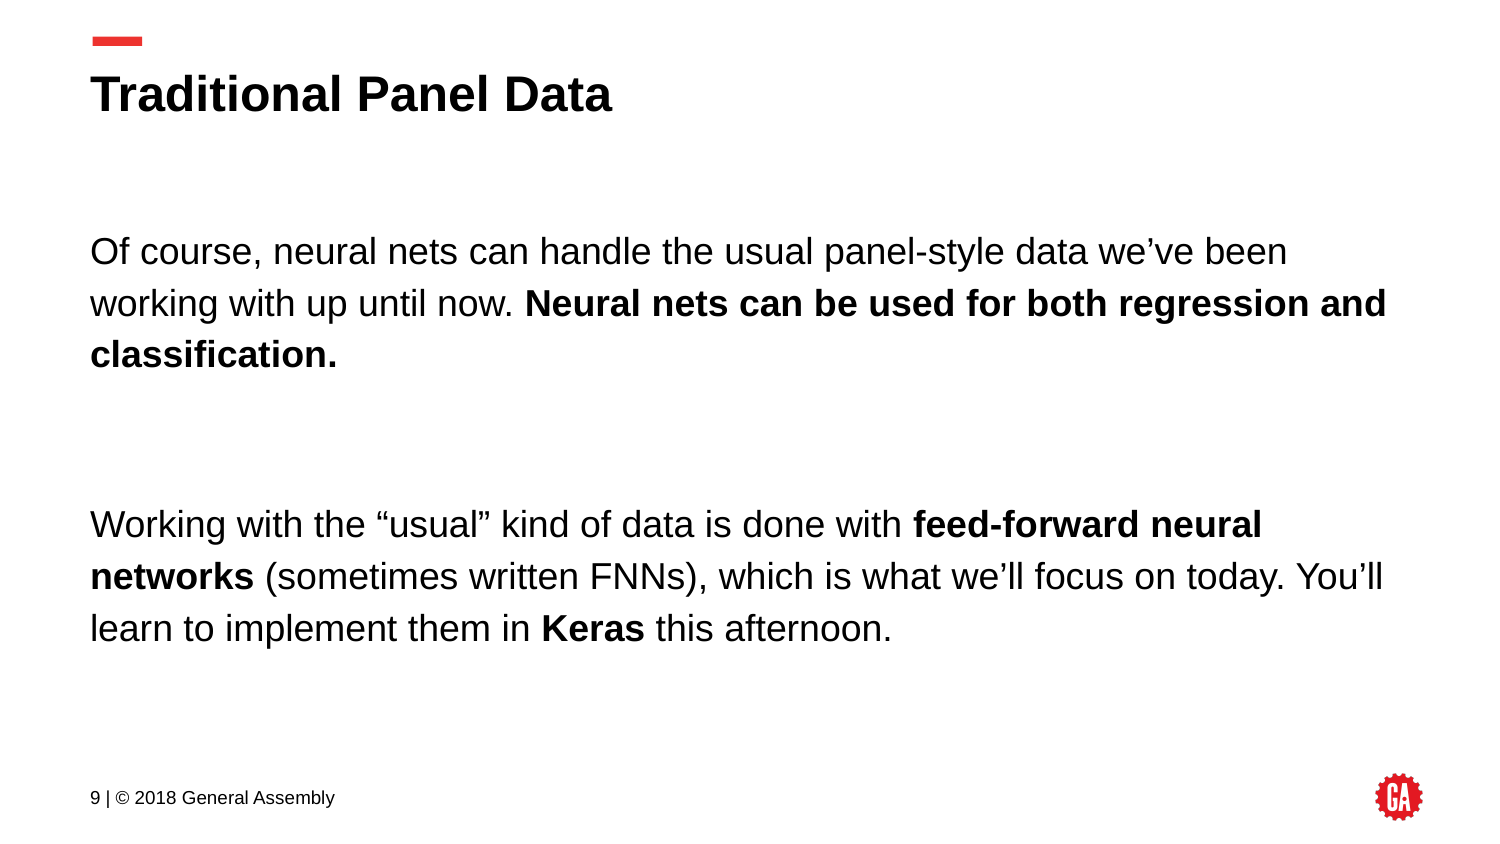

# Traditional Panel Data
Of course, neural nets can handle the usual panel-style data we’ve been working with up until now. Neural nets can be used for both regression and classification.

Working with the “usual” kind of data is done with feed-forward neural networks (sometimes written FNNs), which is what we’ll focus on today. You’ll learn to implement them in Keras this afternoon.
9 | © 2018 General Assembly